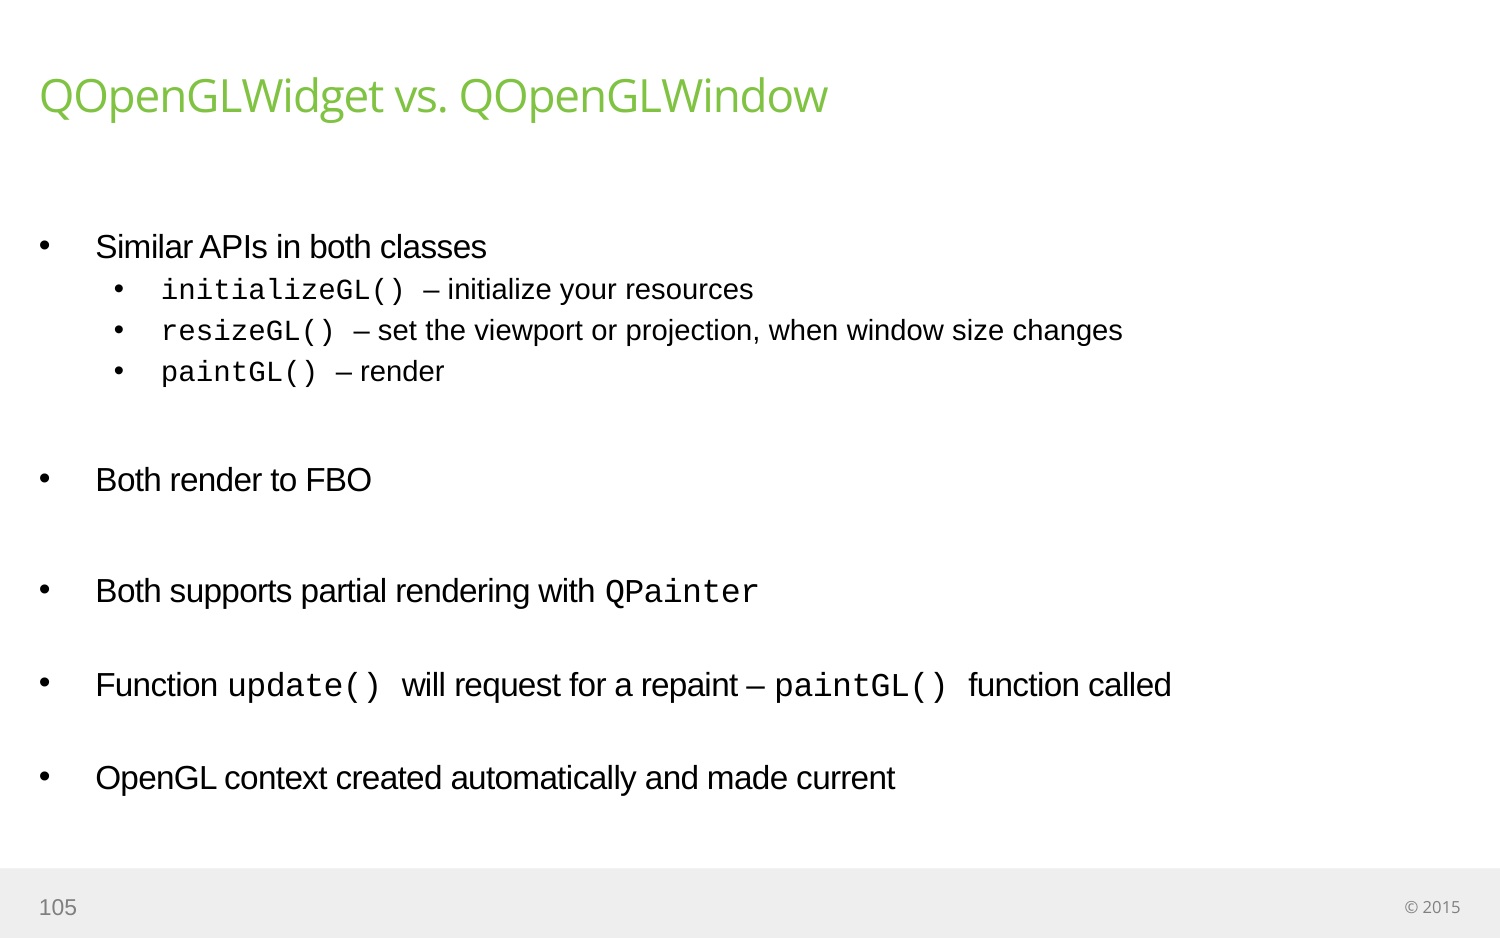

# QOpenGLWidget vs. QOpenGLWindow
Similar APIs in both classes
initializeGL() – initialize your resources
resizeGL() – set the viewport or projection, when window size changes
paintGL() – render

Both render to FBO

Both supports partial rendering with QPainter

Function update() will request for a repaint – paintGL() function called

OpenGL context created automatically and made current

105
© 2015